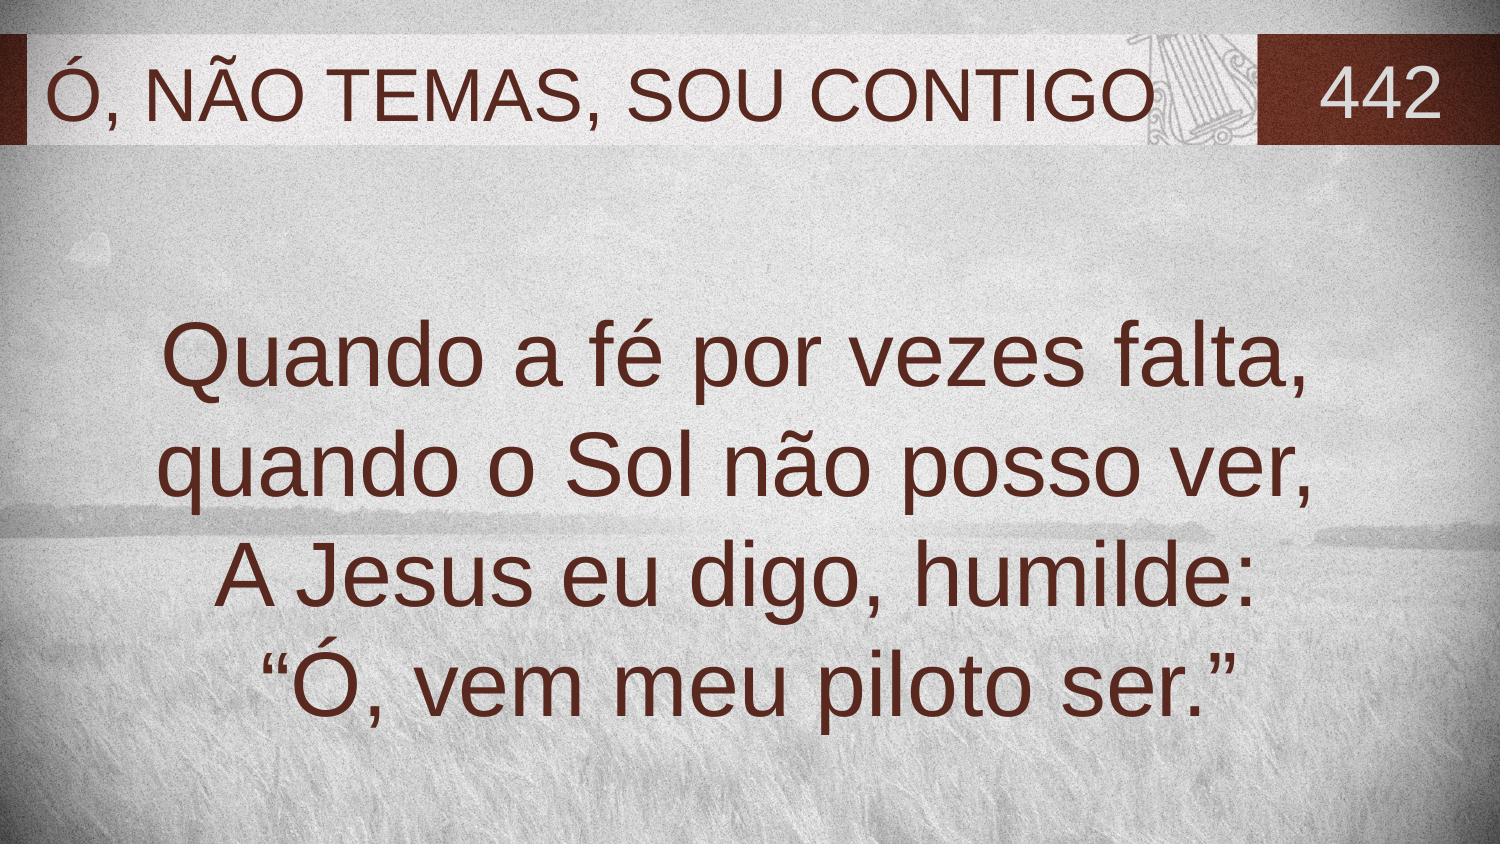

# Ó, NÃO TEMAS, SOU CONTIGO
442
Quando a fé por vezes falta,
quando o Sol não posso ver,
A Jesus eu digo, humilde:
“Ó, vem meu piloto ser.”